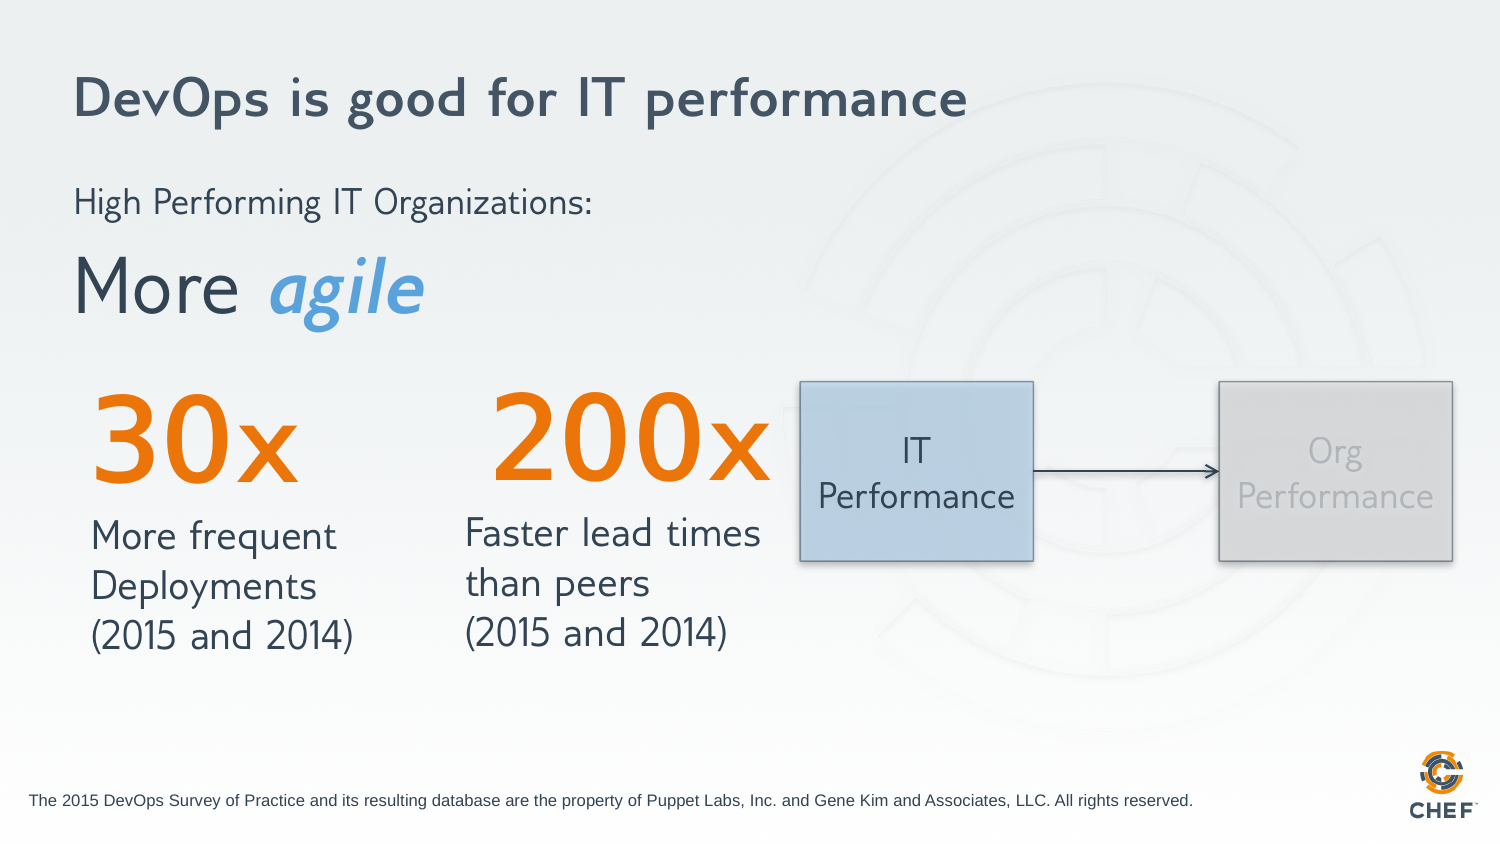

# DevOps is good for IT performance
High Performing IT Organizations:
More agile

200x
30x
IT Performance
Org Performance
Faster lead times
than peers
(2015 and 2014)
More frequent
Deployments
(2015 and 2014)
The 2015 DevOps Survey of Practice and its resulting database are the property of Puppet Labs, Inc. and Gene Kim and Associates, LLC. All rights reserved.